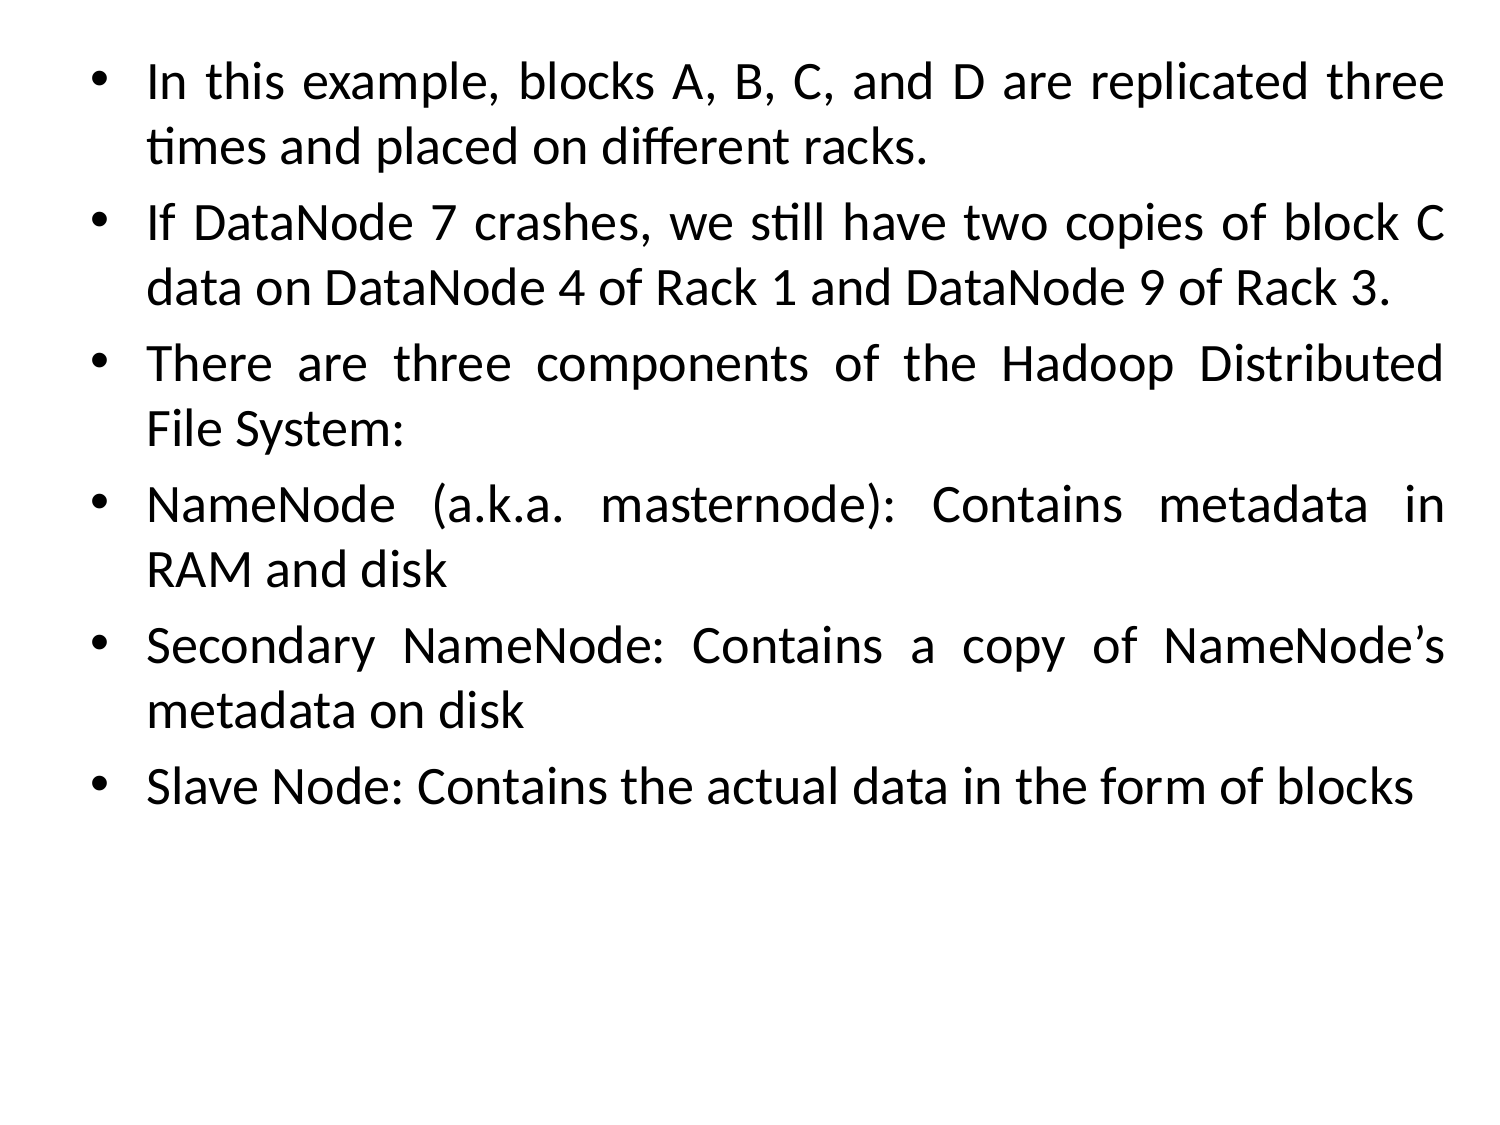

In this example, blocks A, B, C, and D are replicated three times and placed on different racks.
If DataNode 7 crashes, we still have two copies of block C data on DataNode 4 of Rack 1 and DataNode 9 of Rack 3.
There are three components of the Hadoop Distributed File System:
NameNode (a.k.a. masternode): Contains metadata in RAM and disk
Secondary NameNode: Contains a copy of NameNode’s metadata on disk
Slave Node: Contains the actual data in the form of blocks